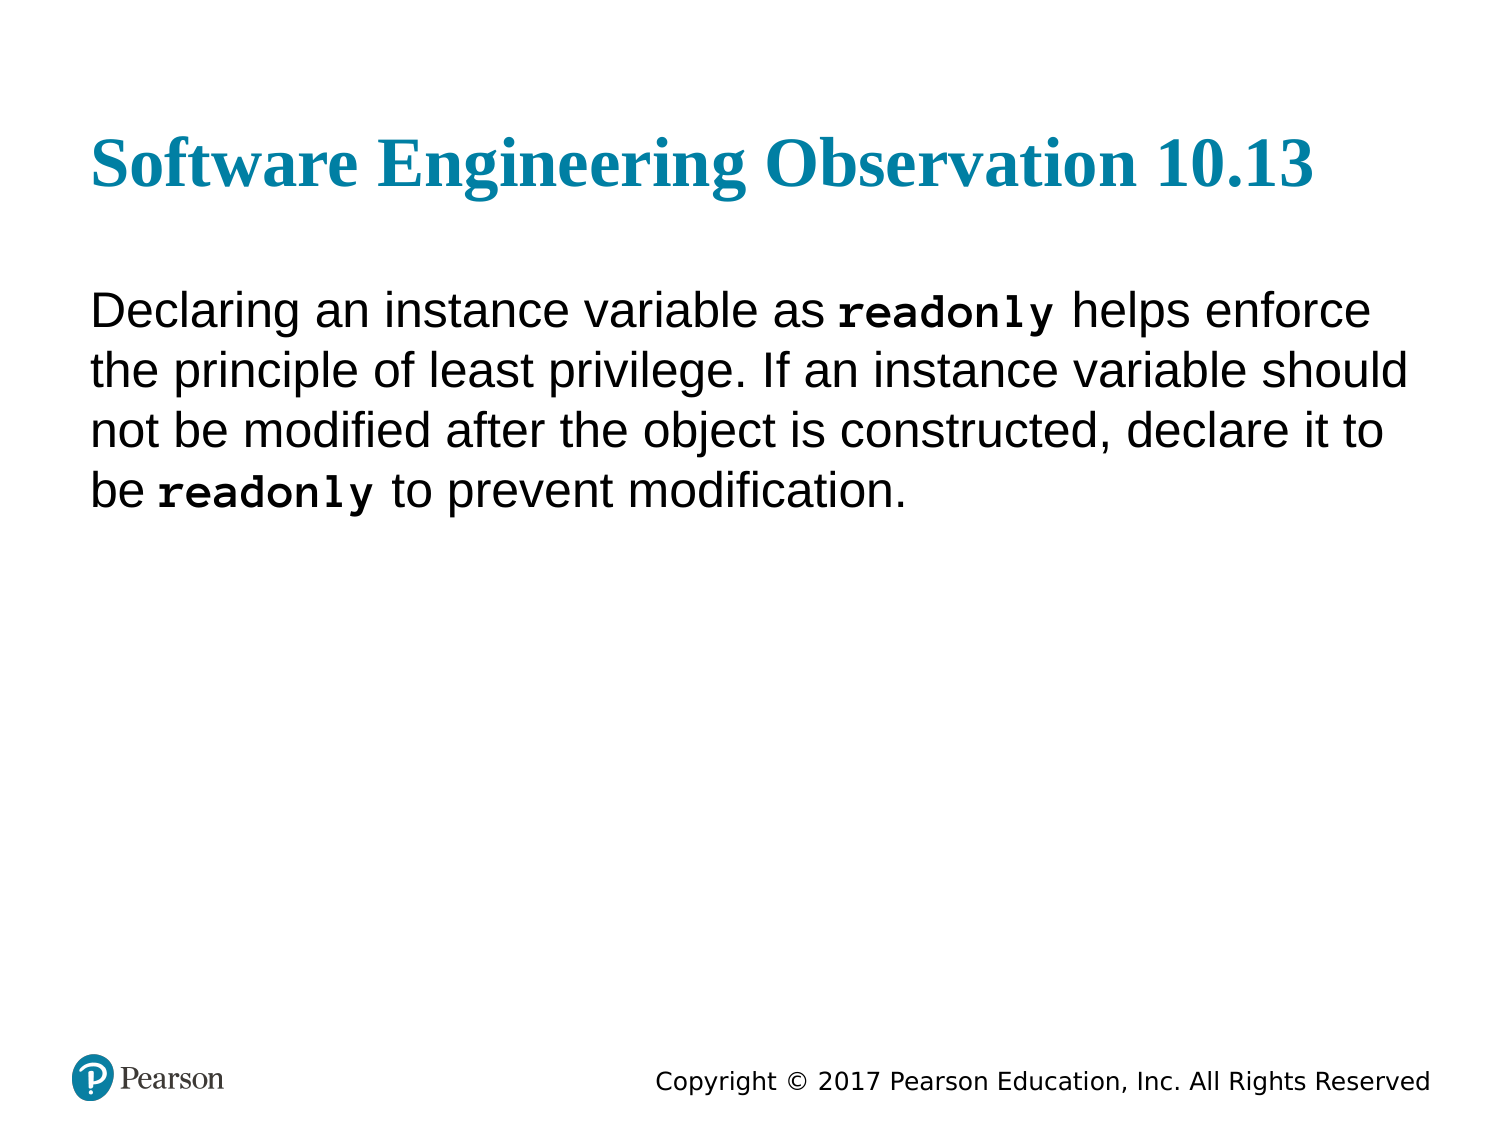

# Software Engineering Observation 10.13
Declaring an instance variable as readonly helps enforce the principle of least privilege. If an instance variable should not be modified after the object is constructed, declare it to be readonly to prevent modification.